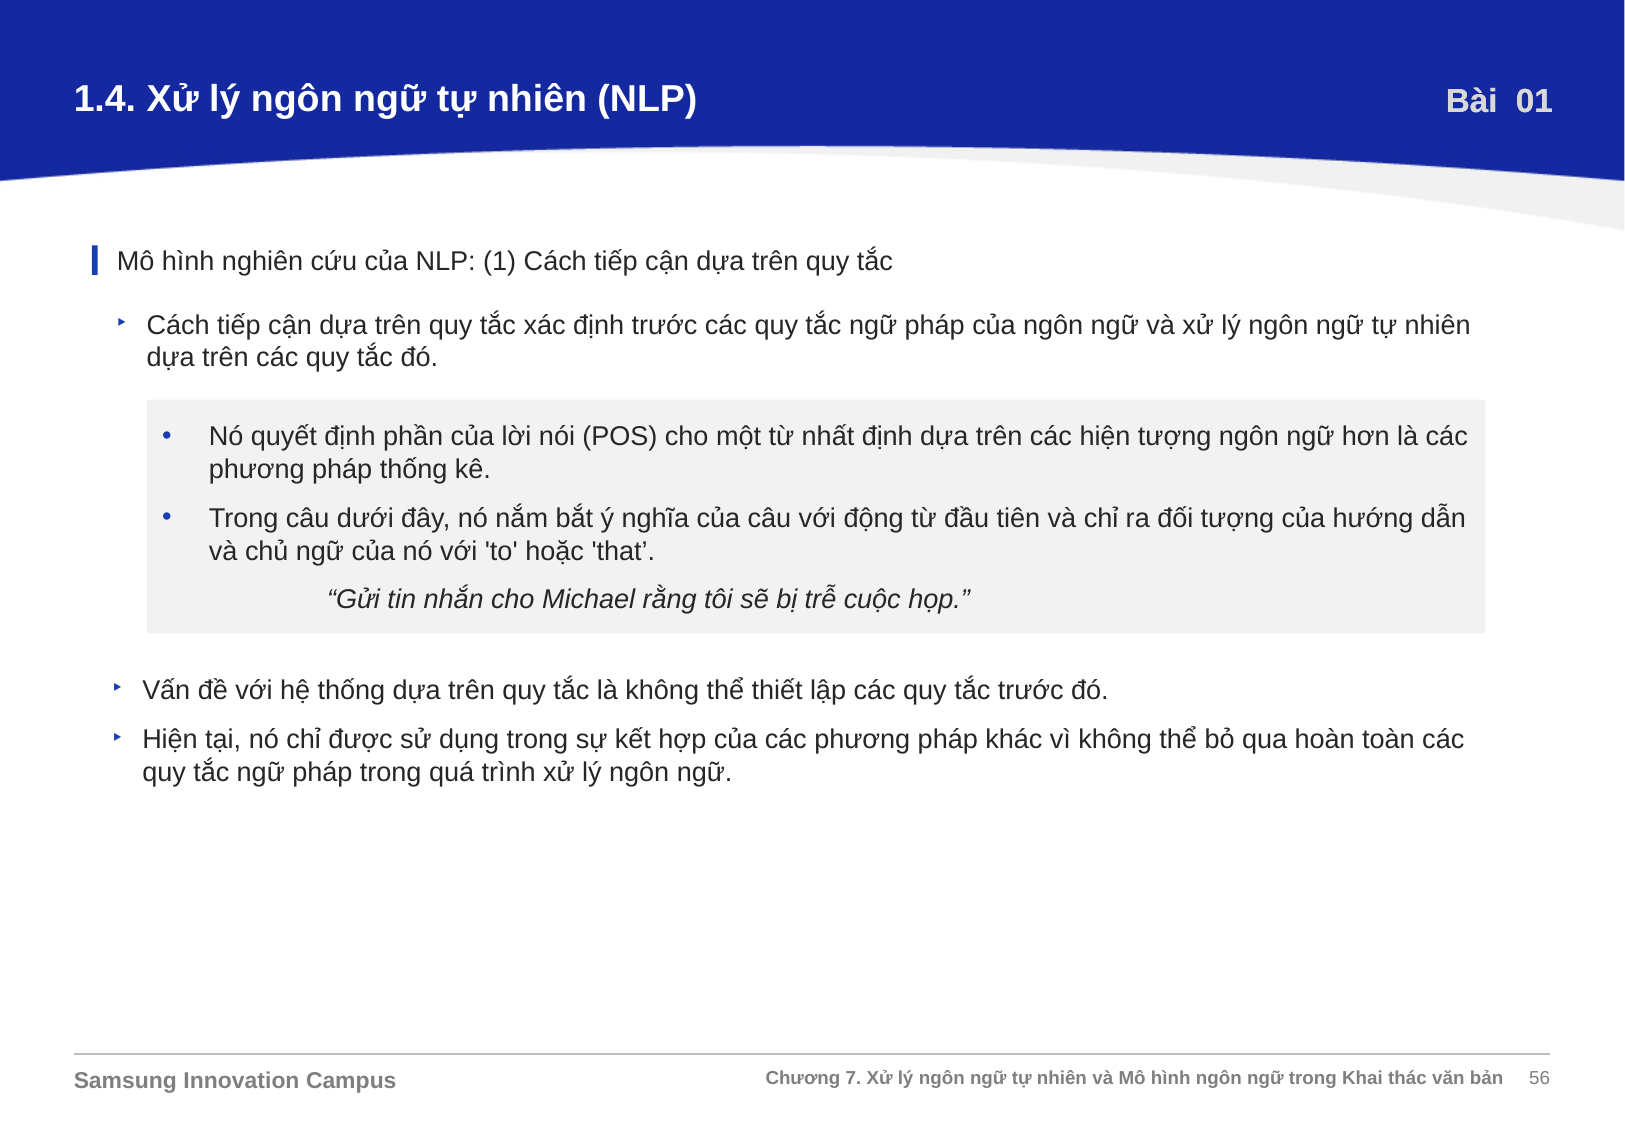

1.4. Xử lý ngôn ngữ tự nhiên (NLP)
Bài  01
Bài  01
Mô hình nghiên cứu của NLP: (1) Cách tiếp cận dựa trên quy tắc

Cách tiếp cận dựa trên quy tắc xác định trước các quy tắc ngữ pháp của ngôn ngữ và xử lý ngôn ngữ tự nhiên dựa trên các quy tắc đó.
Nó quyết định phần của lời nói (POS) cho một từ nhất định dựa trên các hiện tượng ngôn ngữ hơn là các phương pháp thống kê.
Trong câu dưới đây, nó nắm bắt ý nghĩa của câu với động từ đầu tiên và chỉ ra đối tượng của hướng dẫn và chủ ngữ của nó với 'to' hoặc 'that’.
	  “Gửi tin nhắn cho Michael rằng tôi sẽ bị trễ cuộc họp.”
Vấn đề với hệ thống dựa trên quy tắc là không thể thiết lập các quy tắc trước đó.
Hiện tại, nó chỉ được sử dụng trong sự kết hợp của các phương pháp khác vì không thể bỏ qua hoàn toàn các quy tắc ngữ pháp trong quá trình xử lý ngôn ngữ.